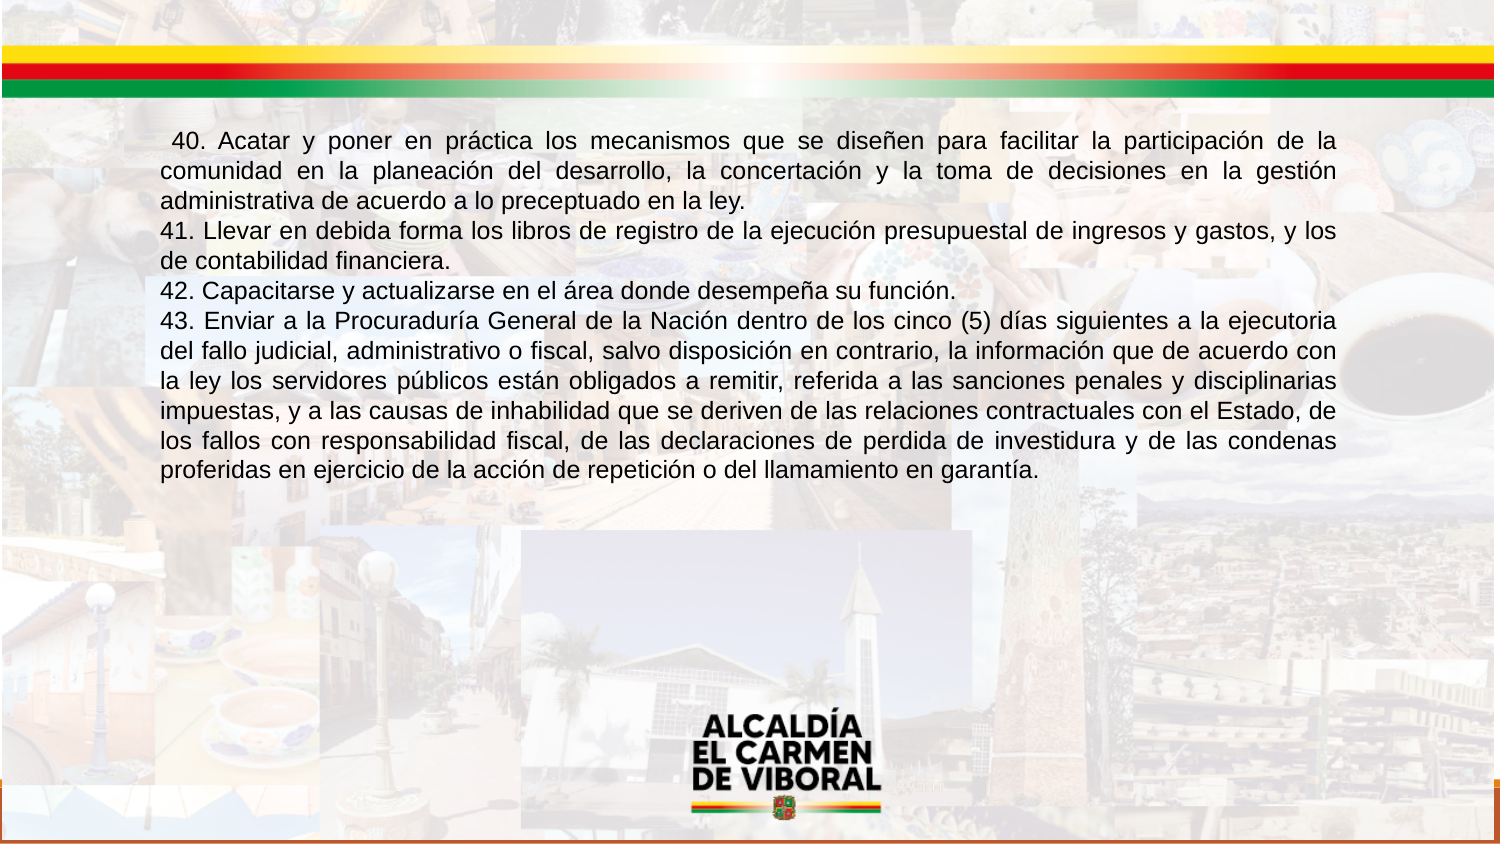

40. Acatar y poner en práctica los mecanismos que se diseñen para facilitar la participación de la comunidad en la planeación del desarrollo, la concertación y la toma de decisiones en la gestión administrativa de acuerdo a lo preceptuado en la ley.
41. Llevar en debida forma los libros de registro de la ejecución presupuestal de ingresos y gastos, y los de contabilidad financiera.
42. Capacitarse y actualizarse en el área donde desempeña su función.
43. Enviar a la Procuraduría General de la Nación dentro de los cinco (5) días siguientes a la ejecutoria del fallo judicial, administrativo o fiscal, salvo disposición en contrario, la información que de acuerdo con la ley los servidores públicos están obligados a remitir, referida a las sanciones penales y disciplinarias impuestas, y a las causas de inhabilidad que se deriven de las relaciones contractuales con el Estado, de los fallos con responsabilidad fiscal, de las declaraciones de perdida de investidura y de las condenas proferidas en ejercicio de la acción de repetición o del llamamiento en garantía.